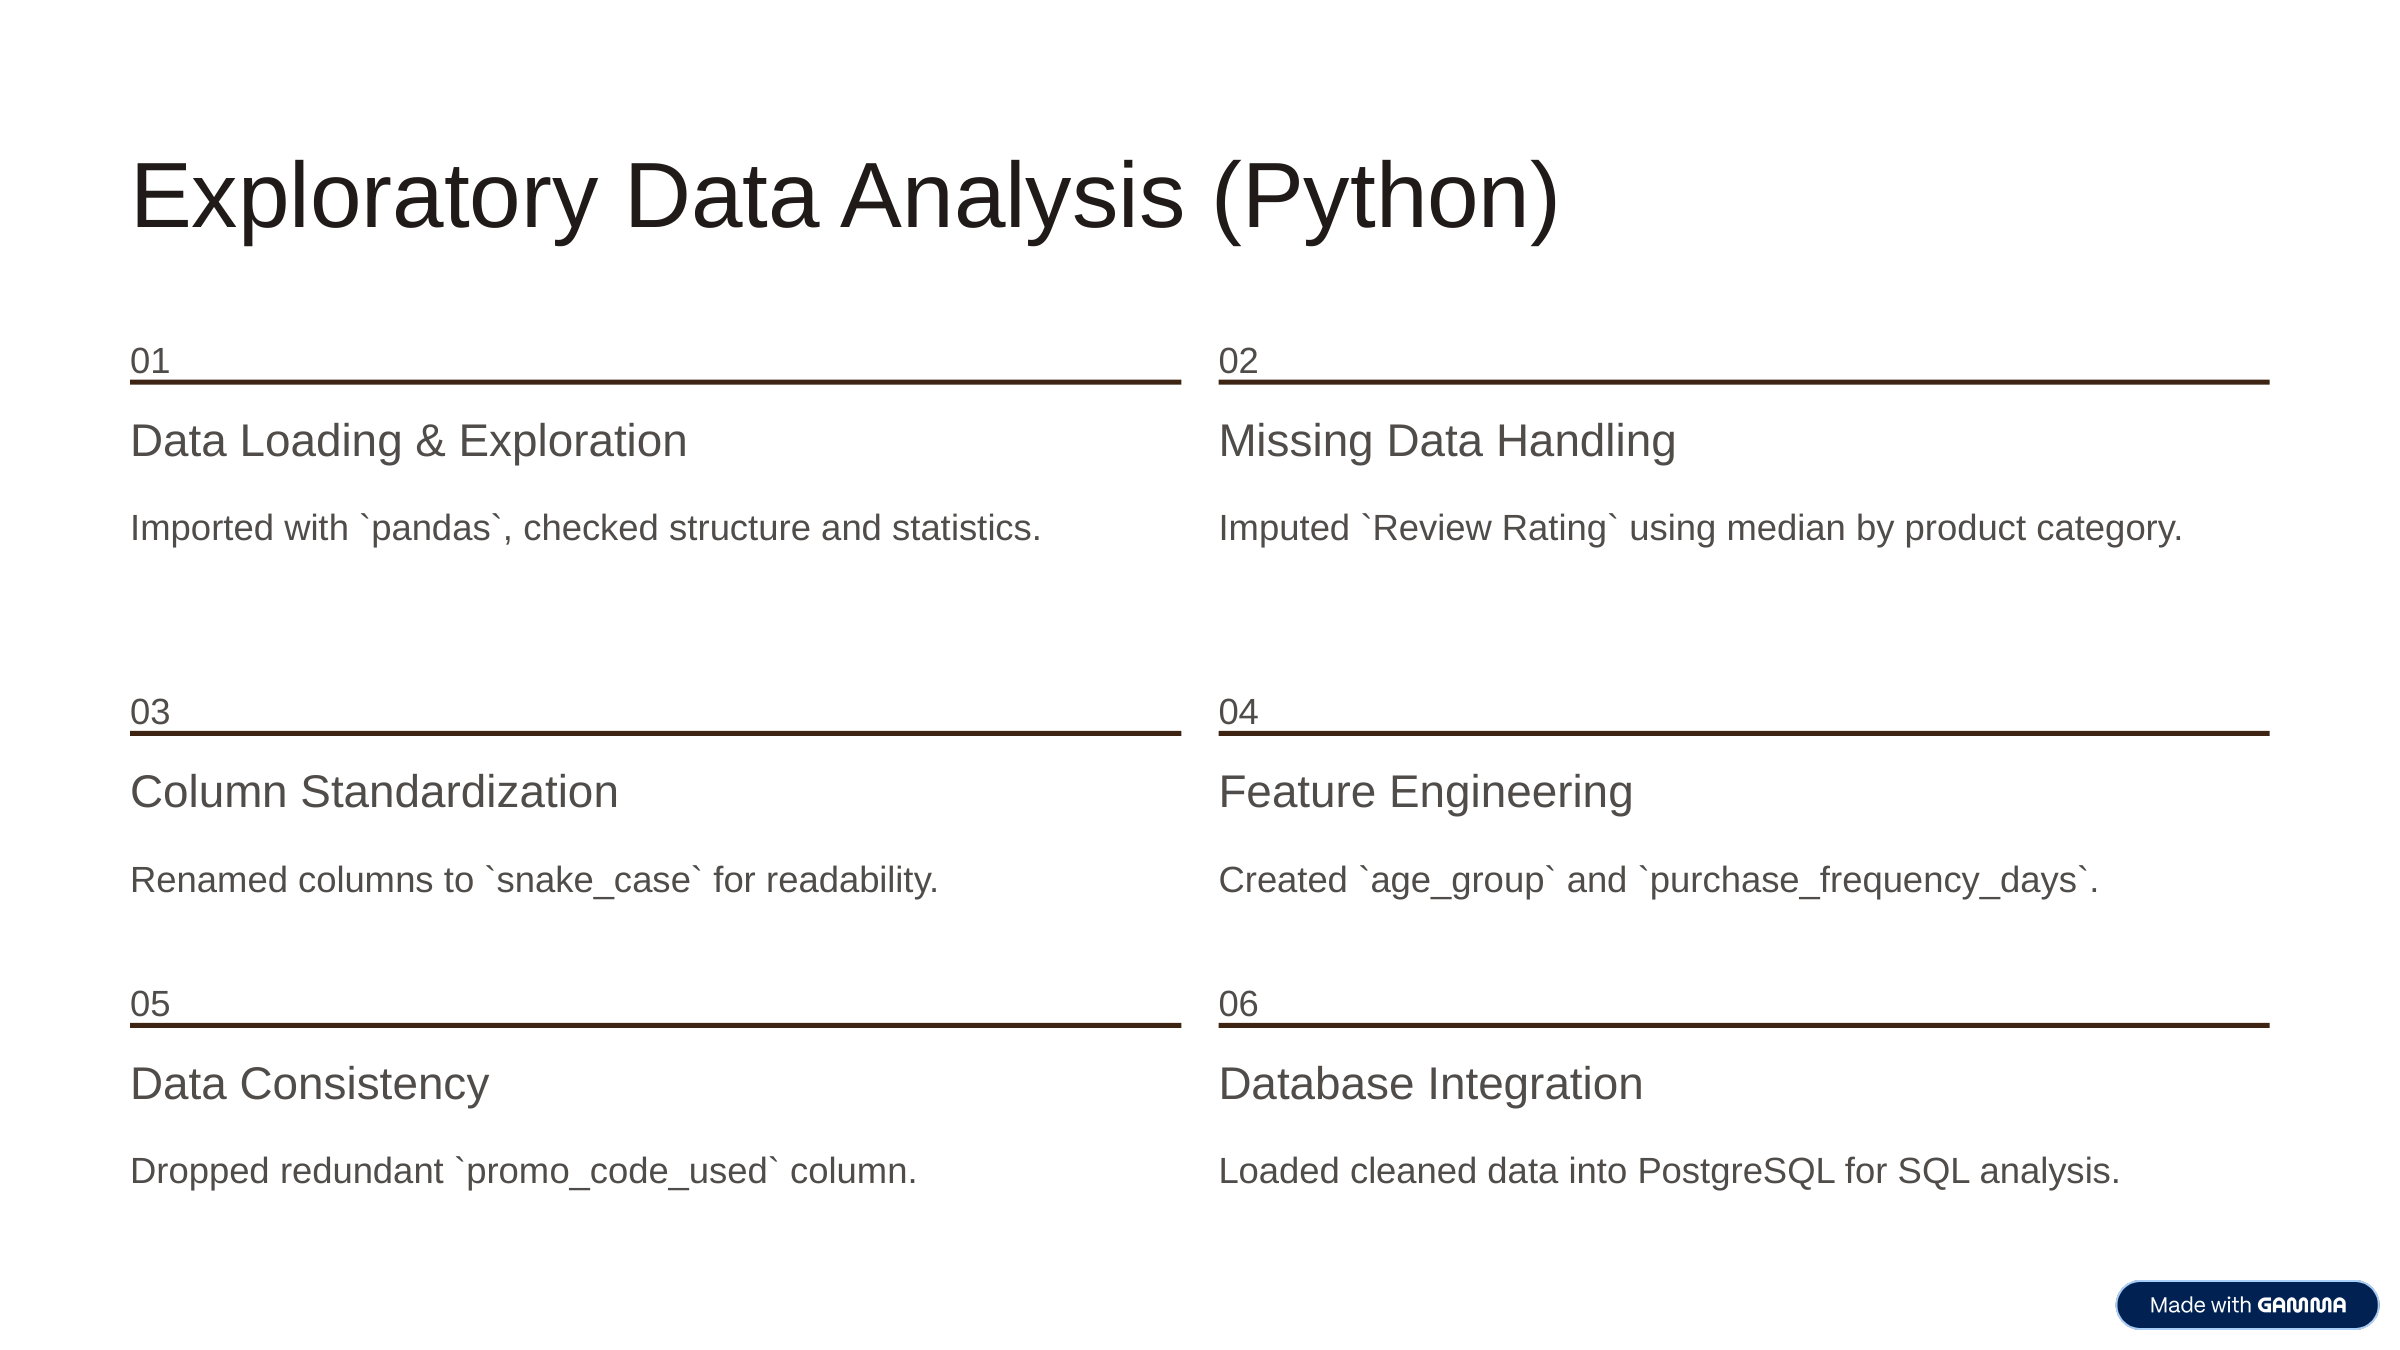

Exploratory Data Analysis (Python)
01
02

Data Loading & Exploration
Missing Data Handling
Imported with `pandas`, checked structure and statistics.
Imputed `Review Rating` using median by product category.
03
04

Column Standardization
Feature Engineering
Renamed columns to `snake_case` for readability.
Created `age_group` and `purchase_frequency_days`.
05
06

Data Consistency
Database Integration
Dropped redundant `promo_code_used` column.
Loaded cleaned data into PostgreSQL for SQL analysis.